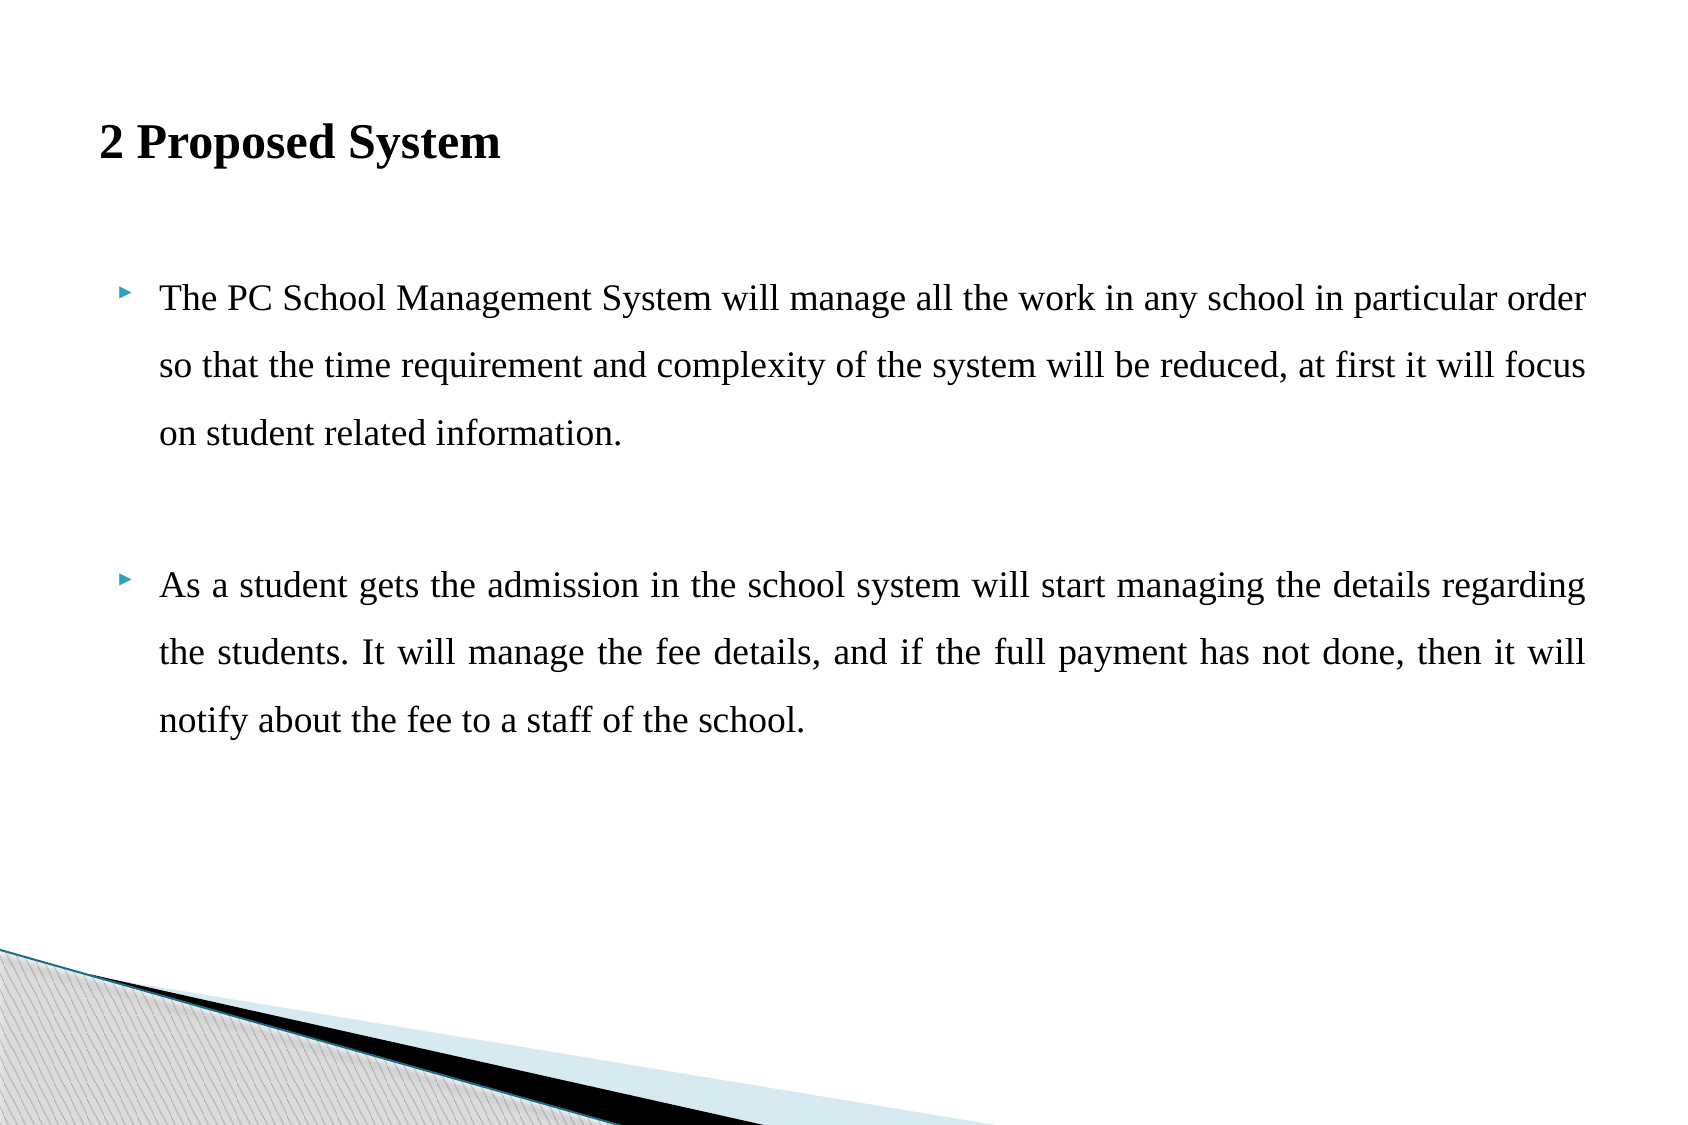

# 2 Proposed System
The PC School Management System will manage all the work in any school in particular order so that the time requirement and complexity of the system will be reduced, at first it will focus on student related information.

As a student gets the admission in the school system will start managing the details regarding the students. It will manage the fee details, and if the full payment has not done, then it will notify about the fee to a staff of the school.